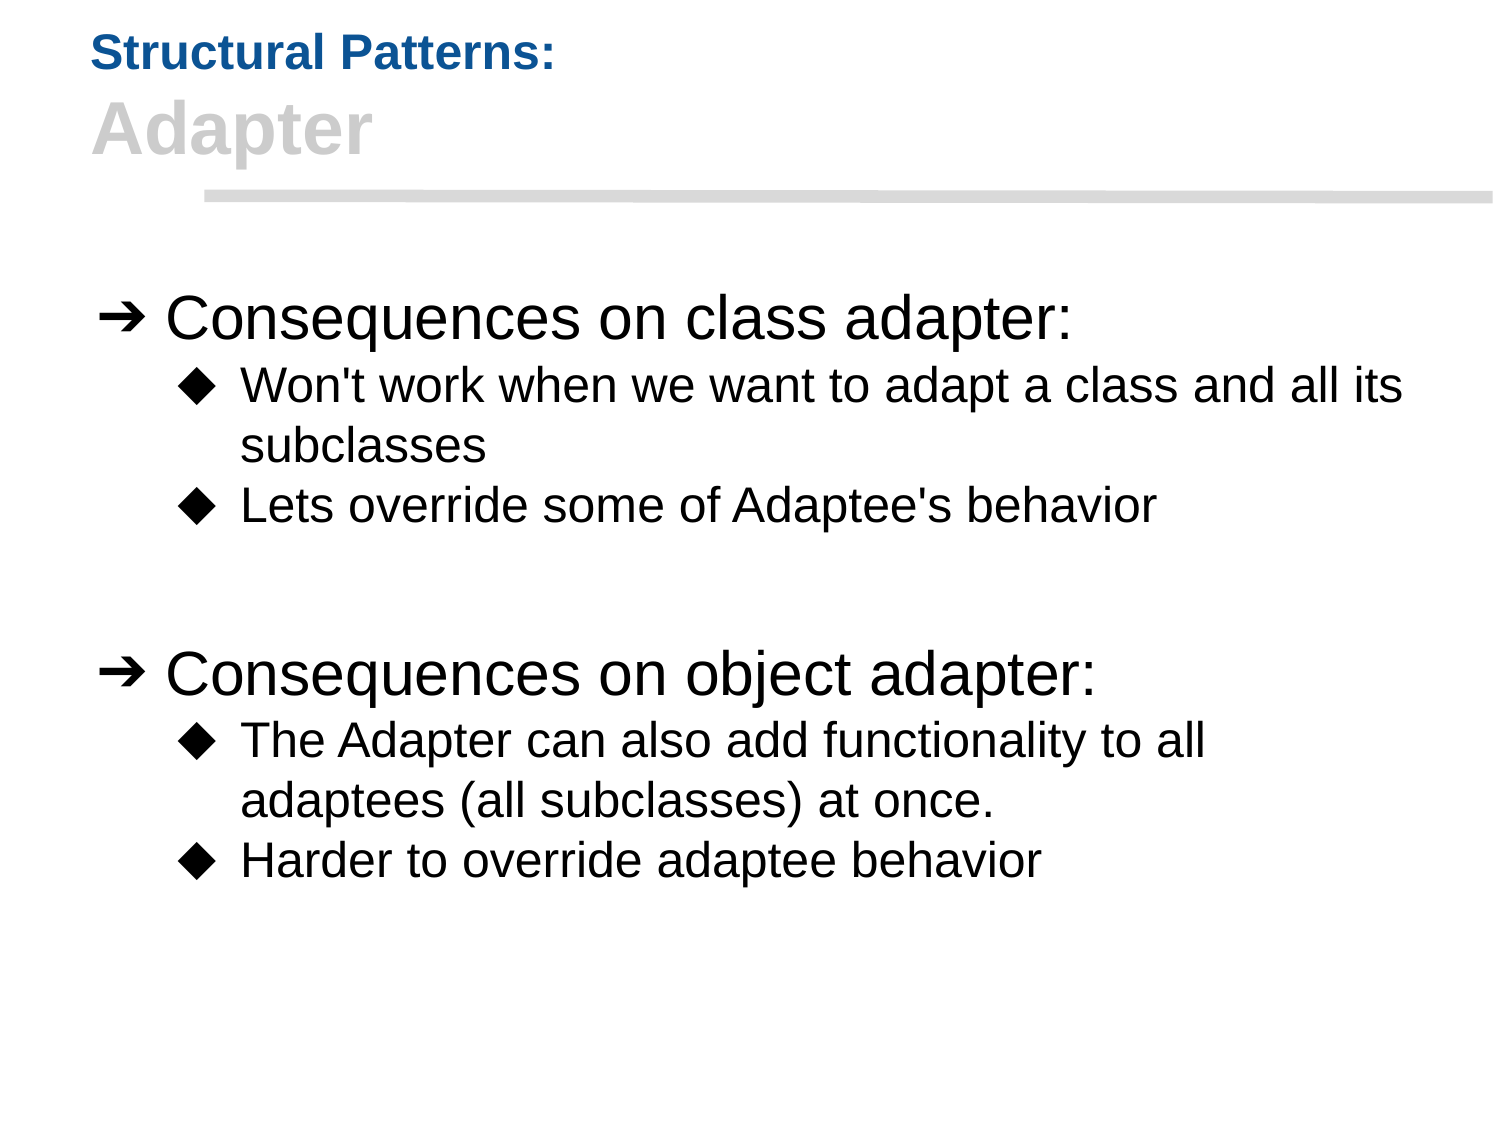

# Structural Patterns: Adapter
Consequences on class adapter:
Won't work when we want to adapt a class and all its subclasses
Lets override some of Adaptee's behavior

Consequences on object adapter:
The Adapter can also add functionality to all adaptees (all subclasses) at once.
Harder to override adaptee behavior